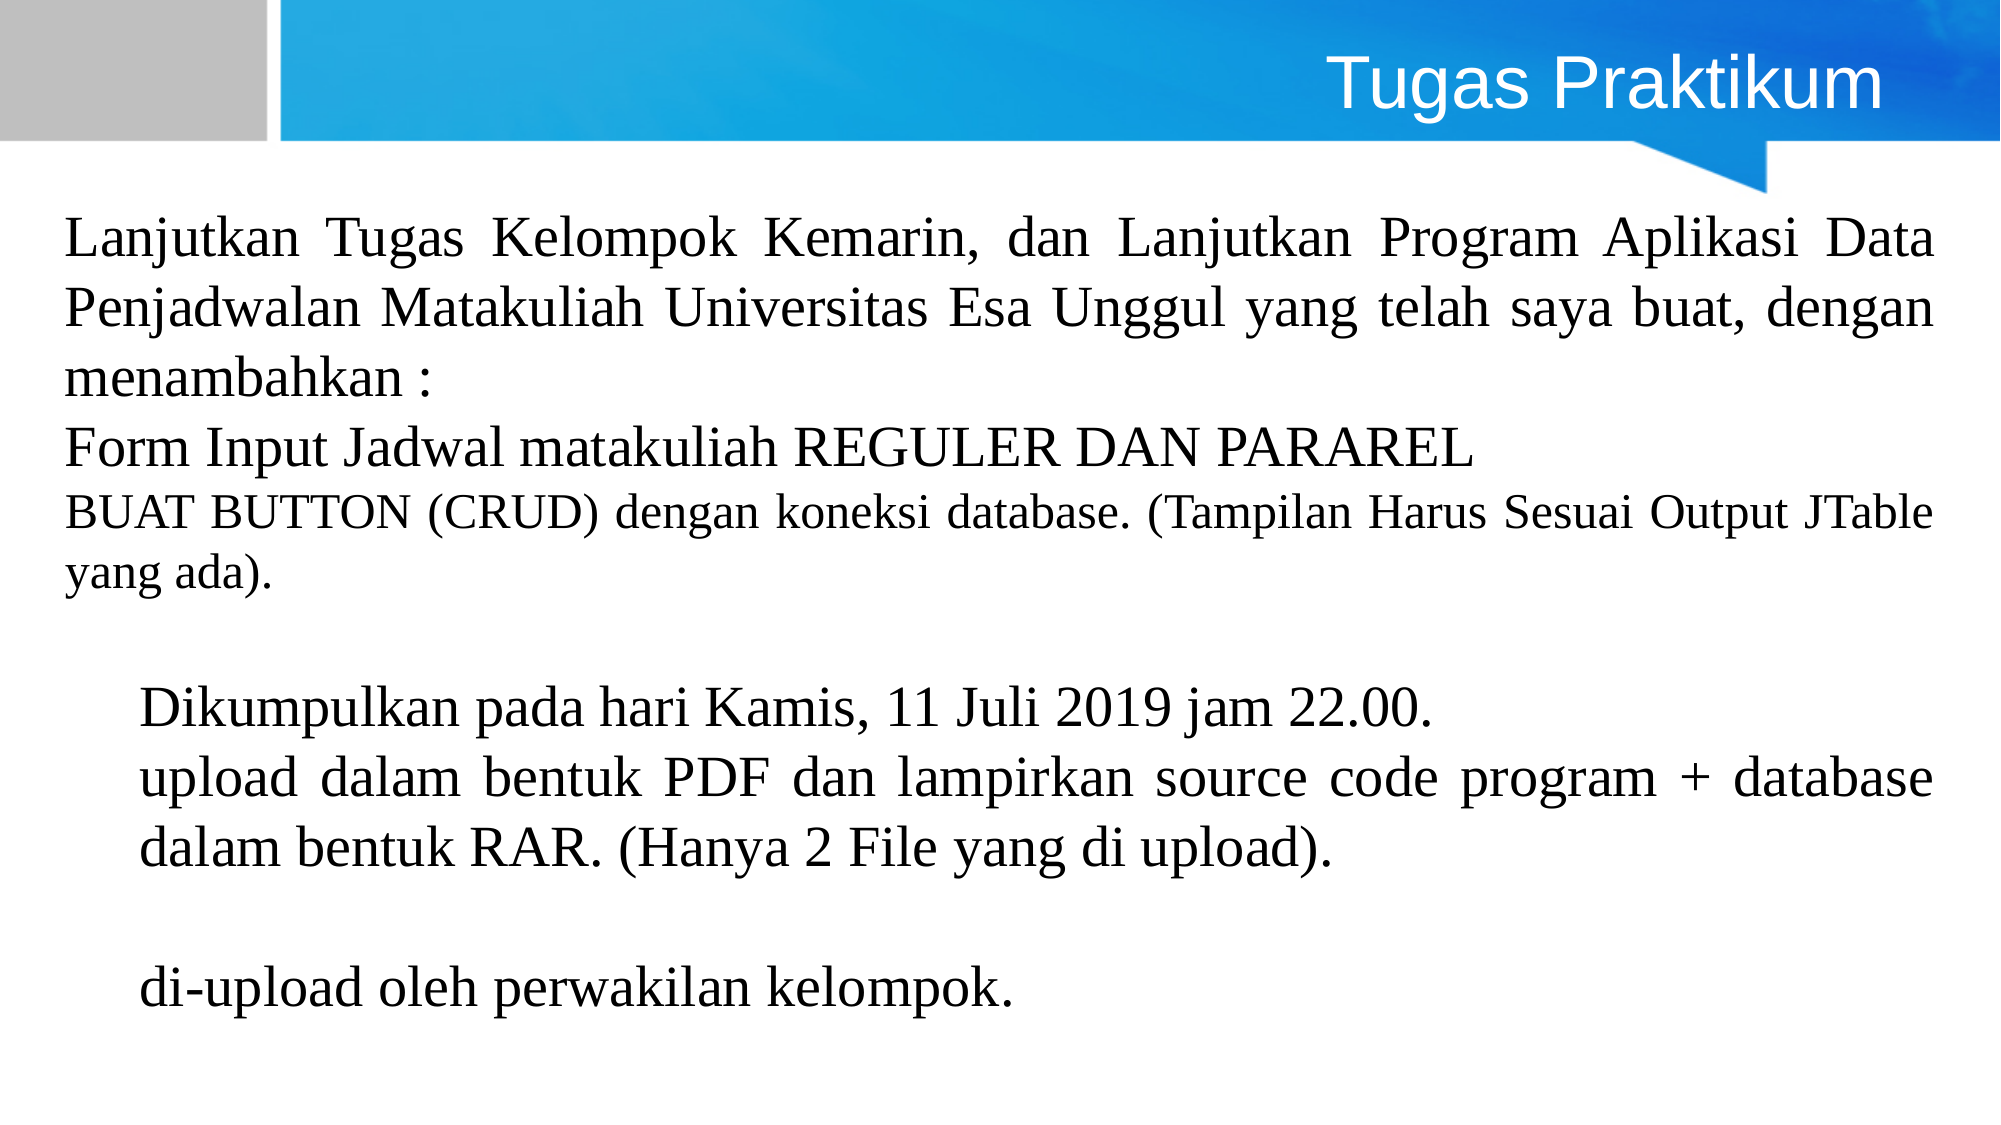

# Tugas Praktikum
Lanjutkan Tugas Kelompok Kemarin, dan Lanjutkan Program Aplikasi Data Penjadwalan Matakuliah Universitas Esa Unggul yang telah saya buat, dengan menambahkan :
Form Input Jadwal matakuliah REGULER DAN PARAREL
BUAT BUTTON (CRUD) dengan koneksi database. (Tampilan Harus Sesuai Output JTable yang ada).

Dikumpulkan pada hari Kamis, 11 Juli 2019 jam 22.00.
upload dalam bentuk PDF dan lampirkan source code program + database dalam bentuk RAR. (Hanya 2 File yang di upload).

di-upload oleh perwakilan kelompok.